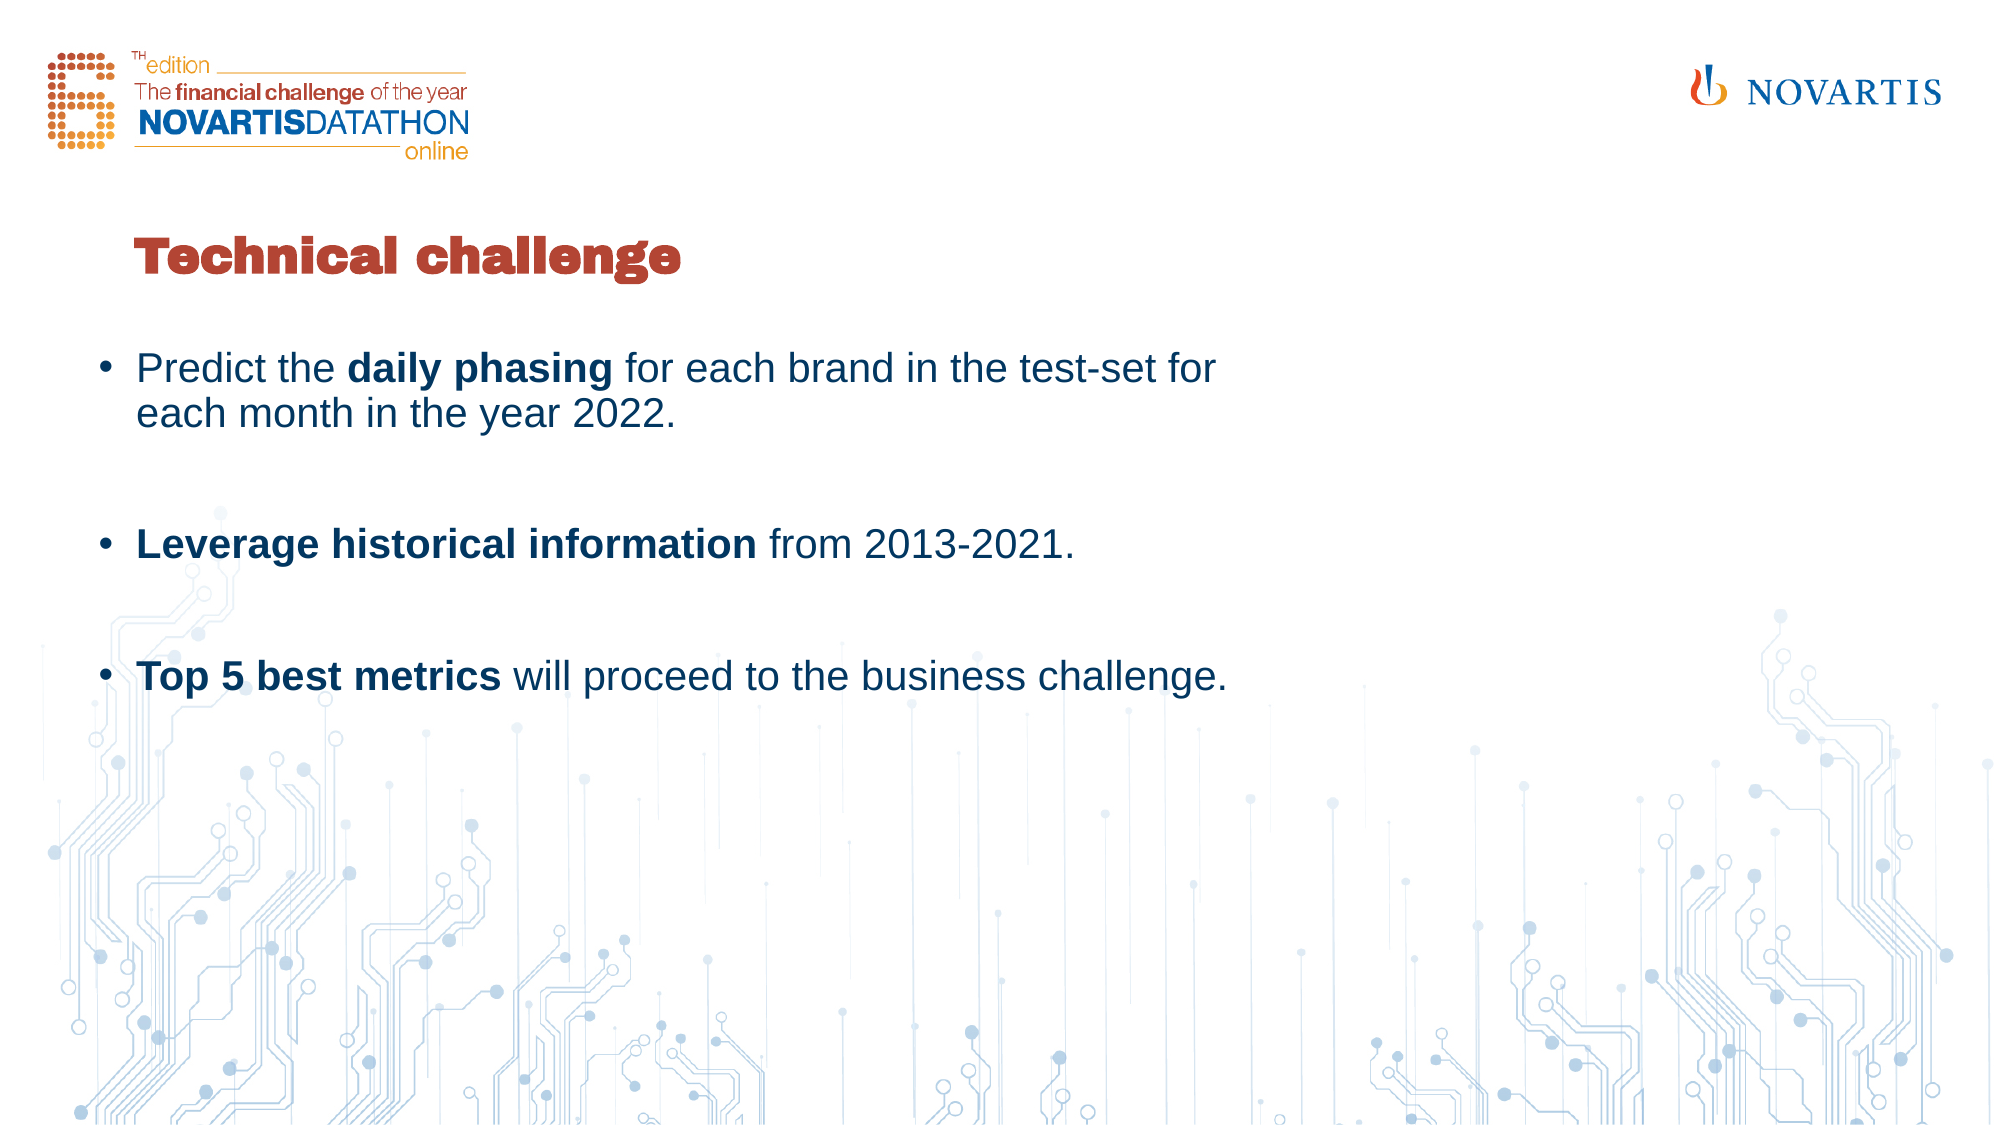

# Technical challenge
Predict the daily phasing for each brand in the test-set for each month in the year 2022.

Leverage historical information from 2013-2021.

Top 5 best metrics will proceed to the business challenge.